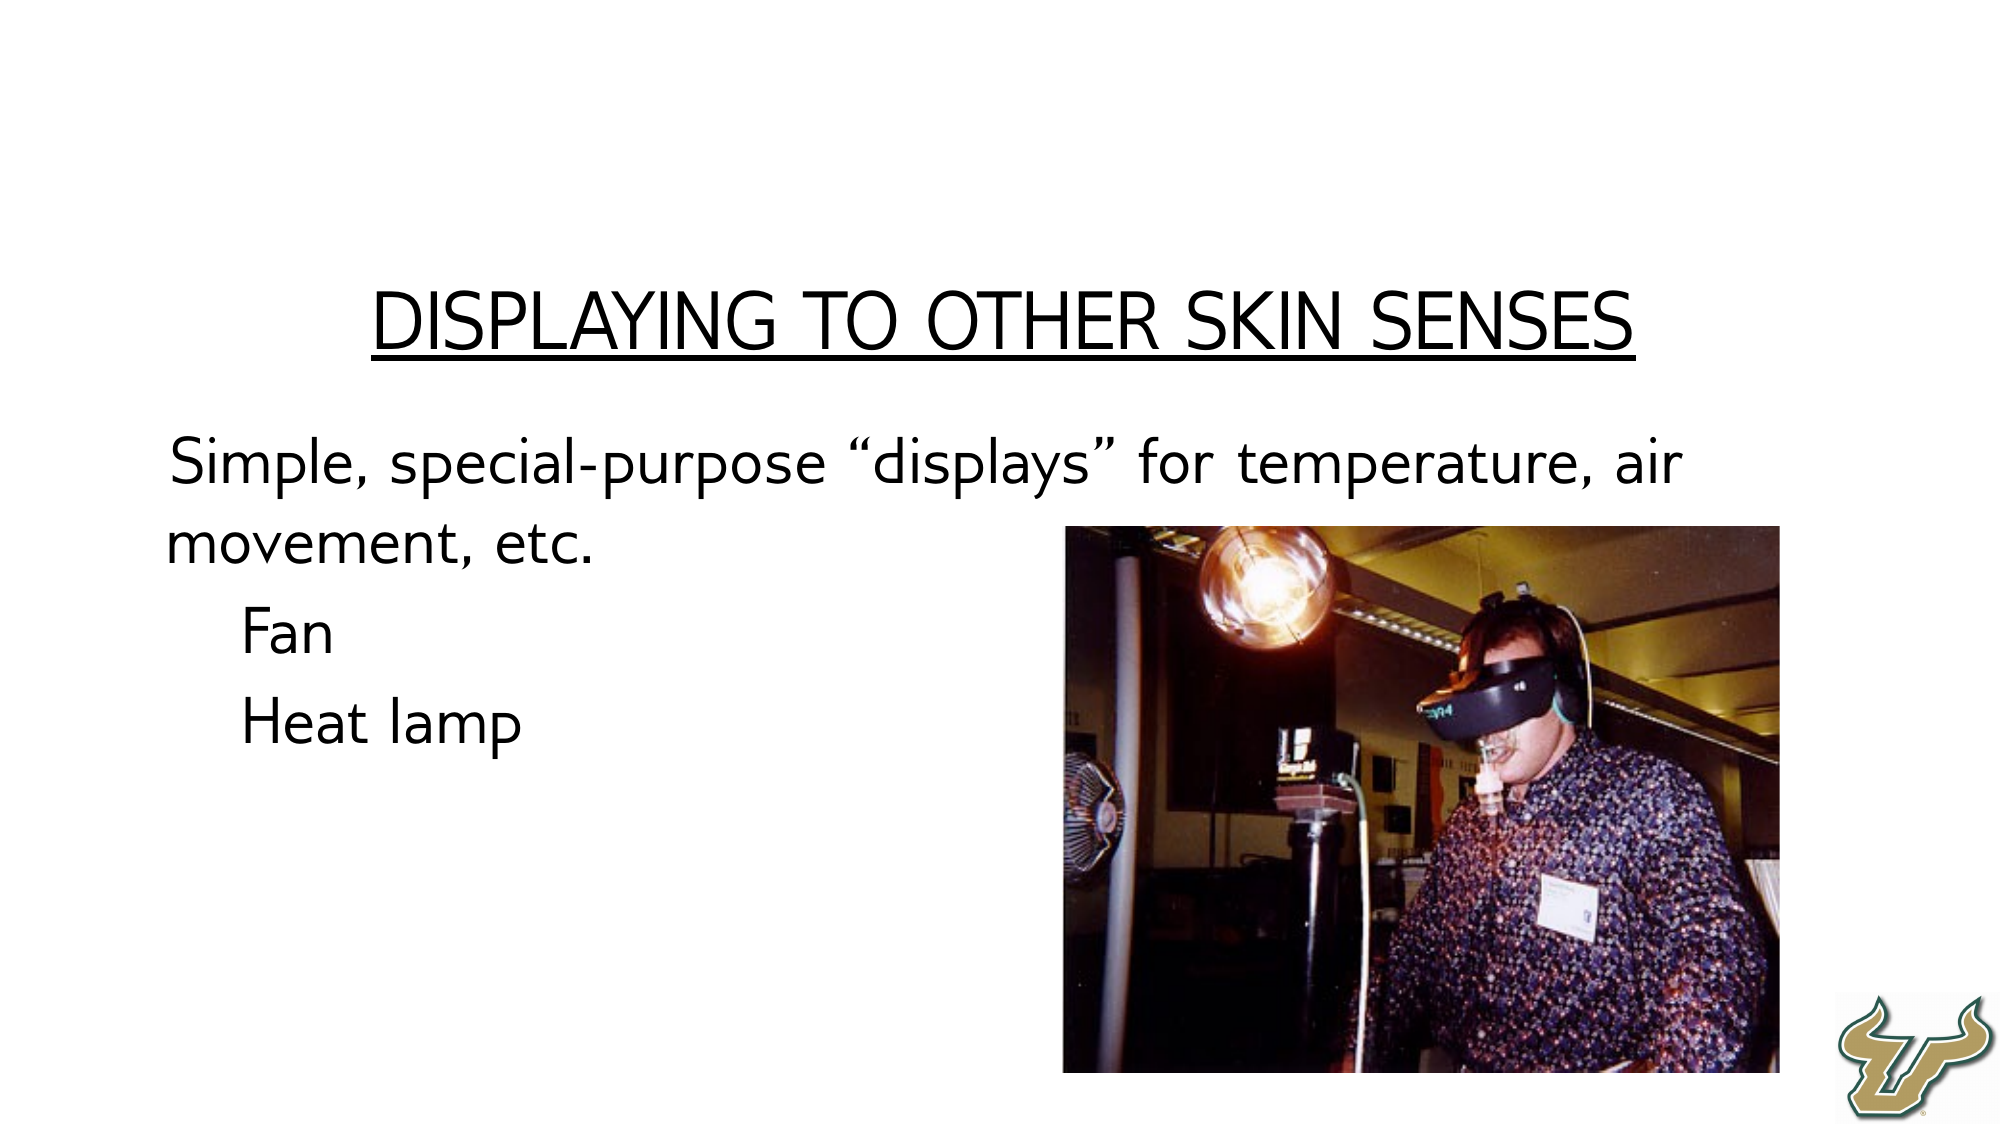

Displaying to other skin senses
Simple, special-purpose “displays” for temperature, air movement, etc.
Fan
Heat lamp